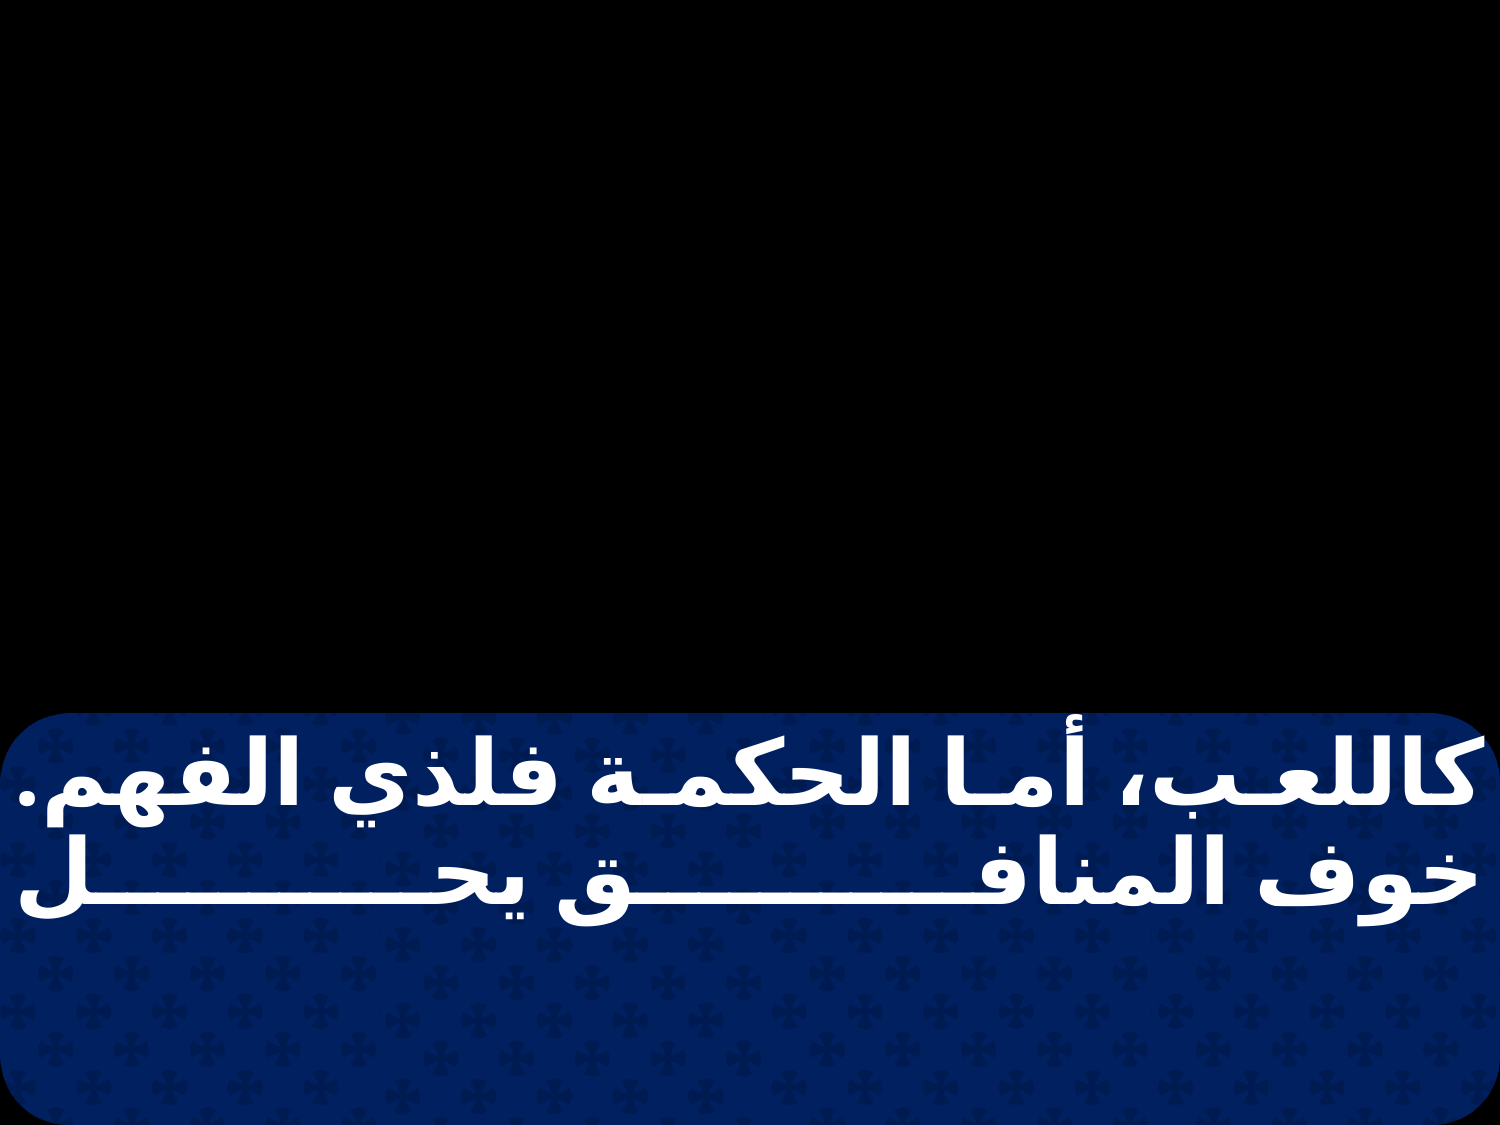

كاللعب، أما الحكمة فلذي الفهم. خوف المنافق يحل